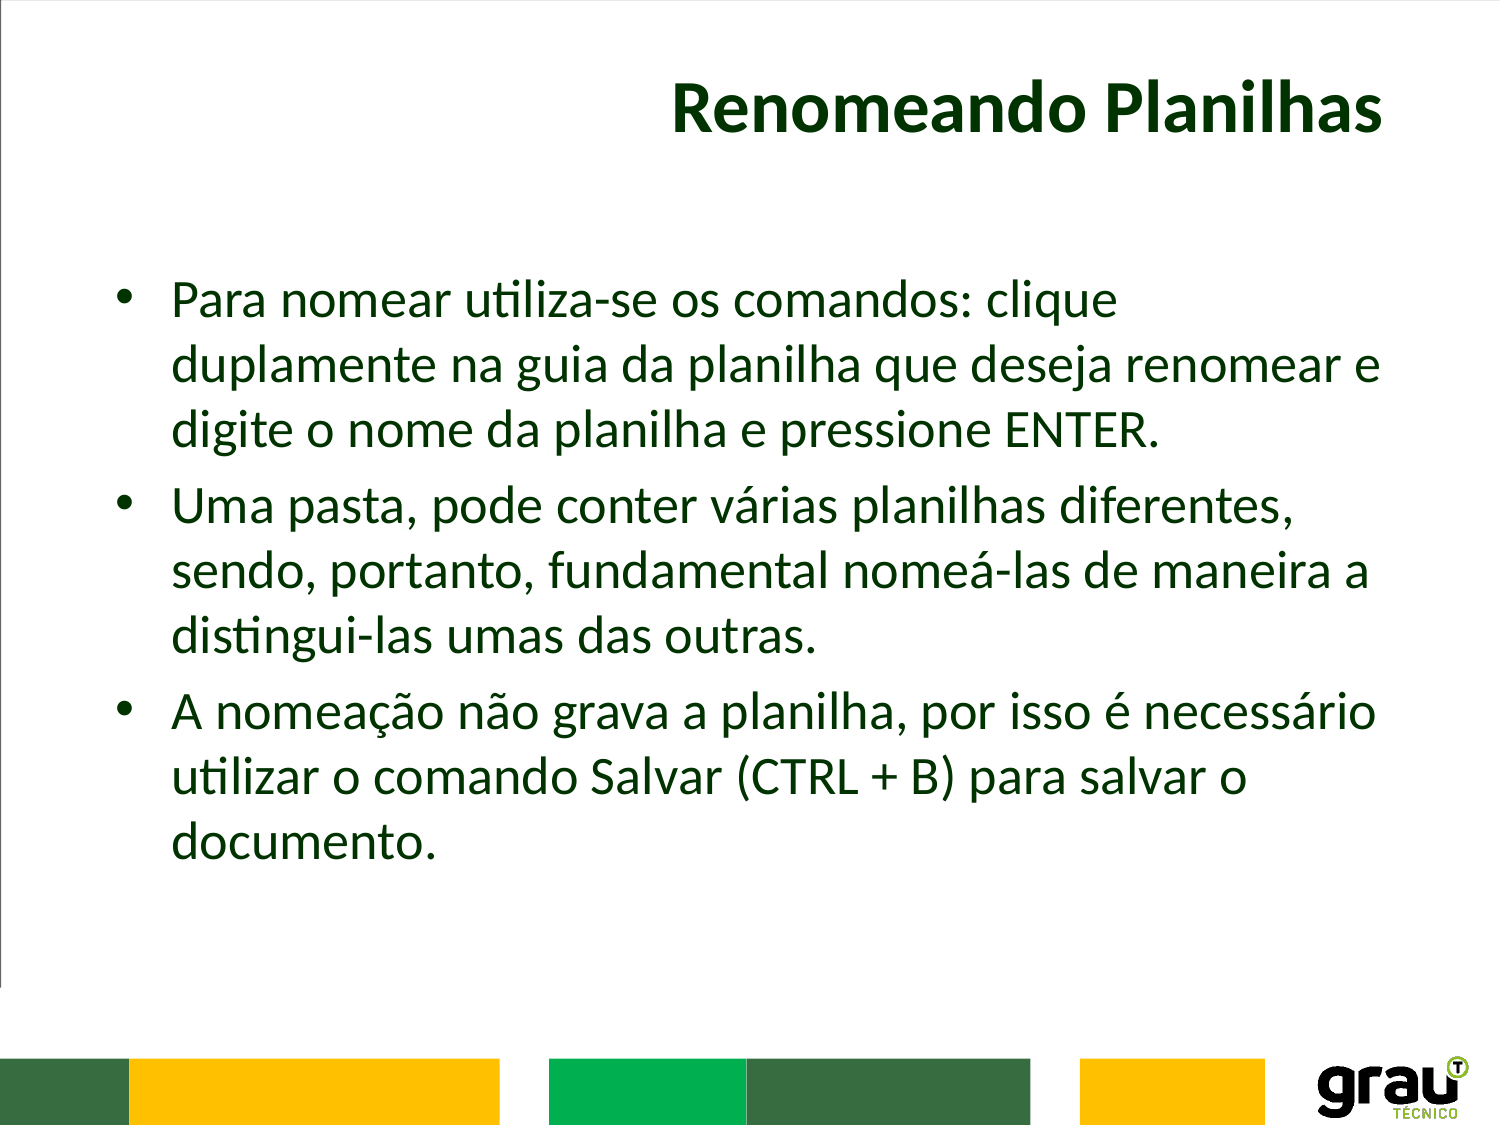

# Renomeando Planilhas
Para nomear utiliza-se os comandos: clique duplamente na guia da planilha que deseja renomear e digite o nome da planilha e pressione ENTER.
Uma pasta, pode conter várias planilhas diferentes, sendo, portanto, fundamental nomeá-las de maneira a distingui-las umas das outras.
A nomeação não grava a planilha, por isso é necessário utilizar o comando Salvar (CTRL + B) para salvar o documento.